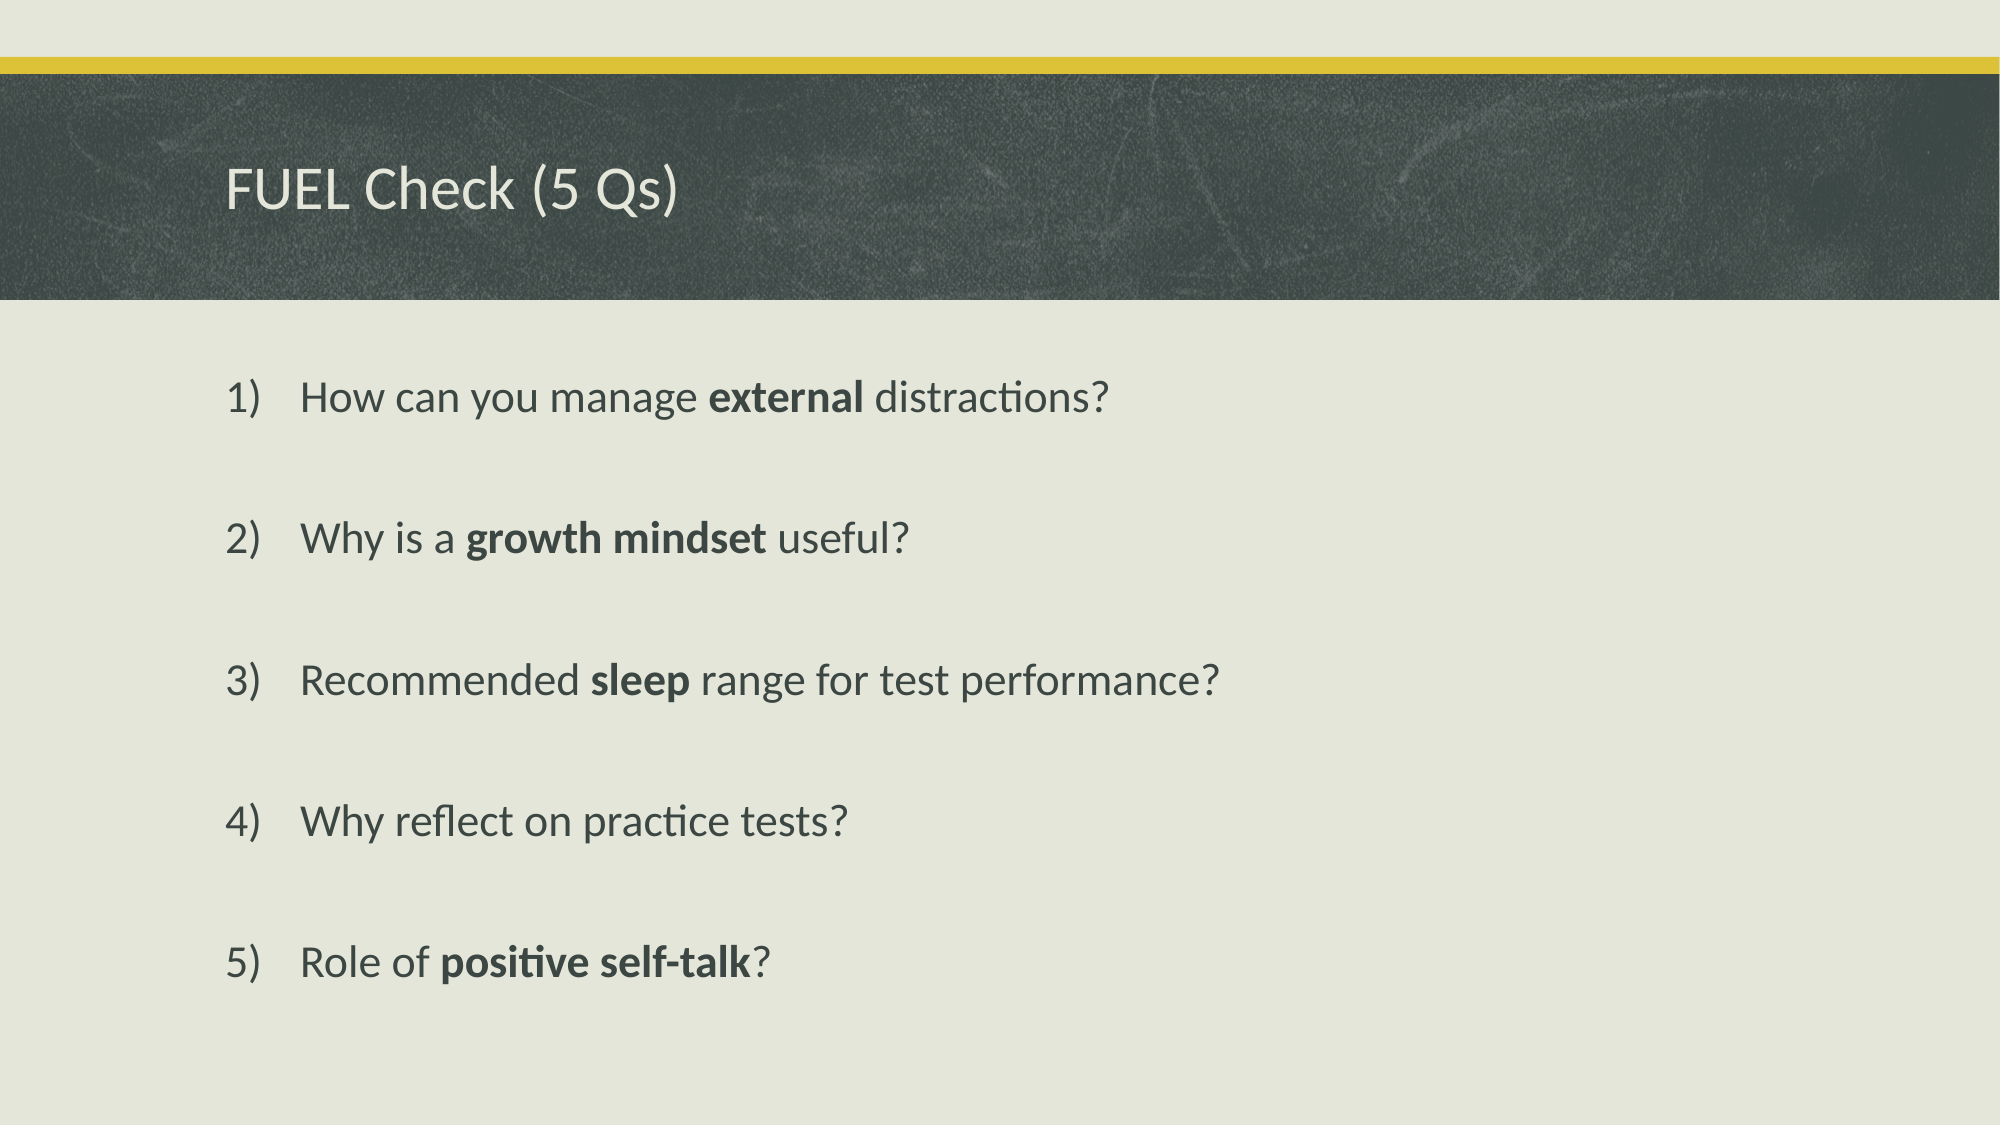

# FUEL Check (5 Qs)
How can you manage external distractions?
Why is a growth mindset useful?
Recommended sleep range for test performance?
Why reflect on practice tests?
Role of positive self-talk?